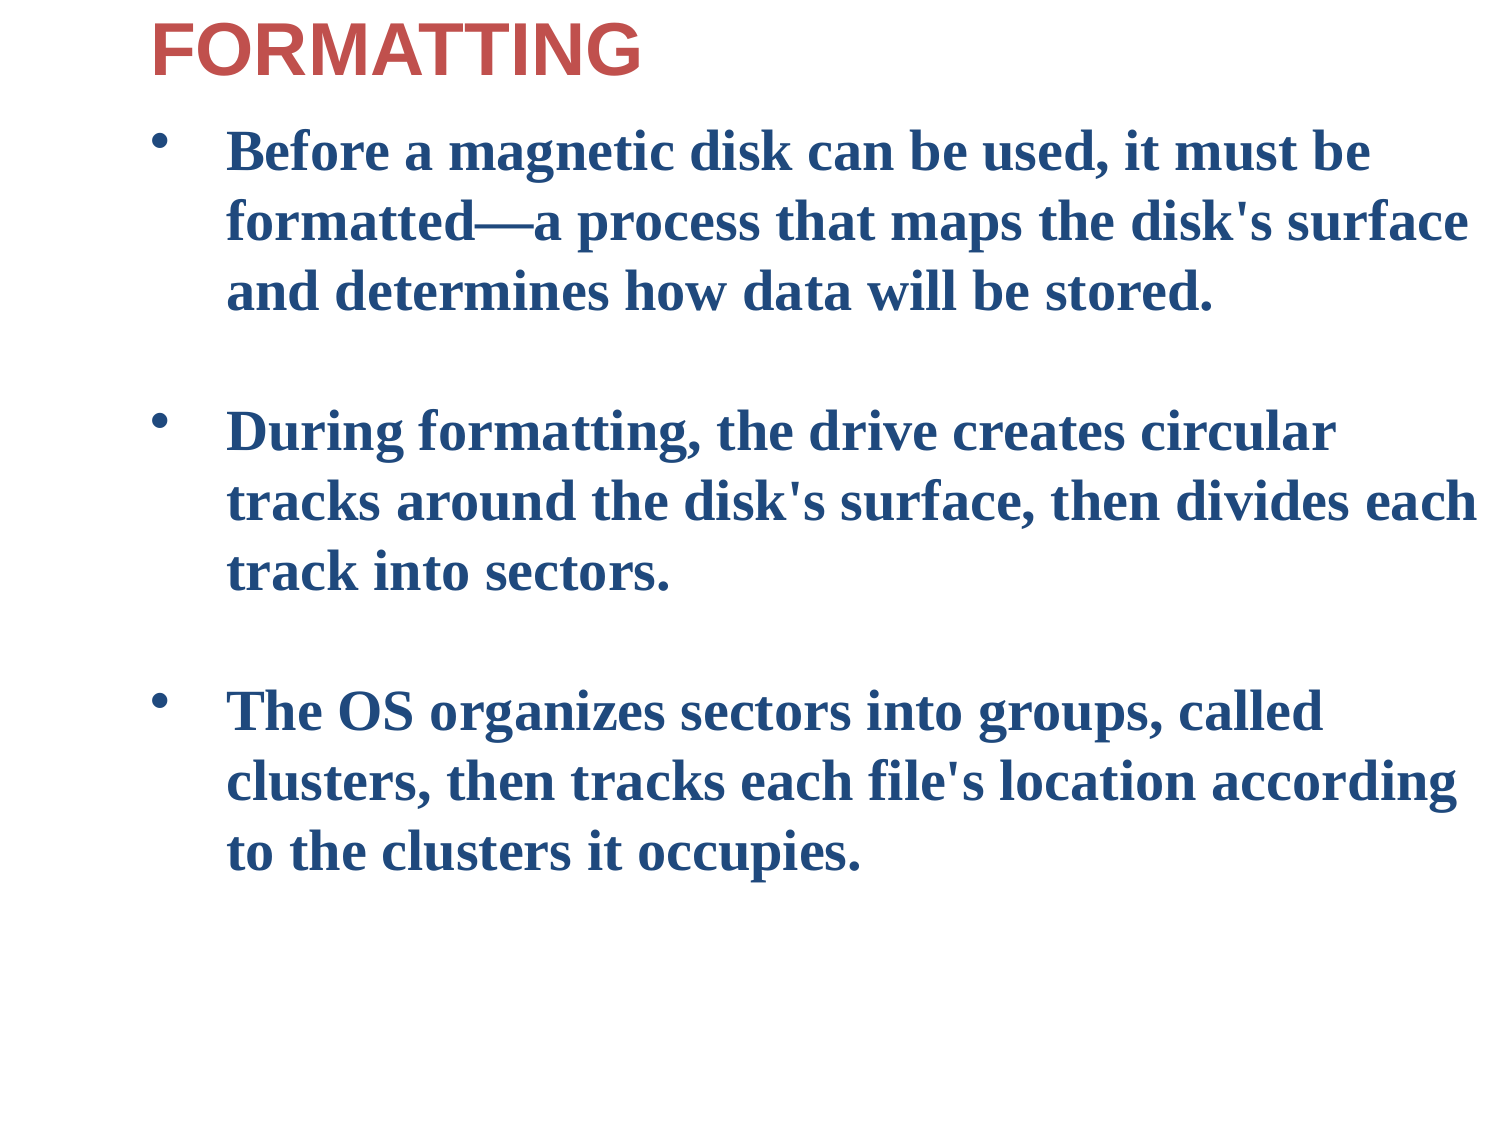

FORMATTING
Before a magnetic disk can be used, it must be formatted—a process that maps the disk's surface and determines how data will be stored.

During formatting, the drive creates circular tracks around the disk's surface, then divides each track into sectors.

The OS organizes sectors into groups, called clusters, then tracks each file's location according to the clusters it occupies.